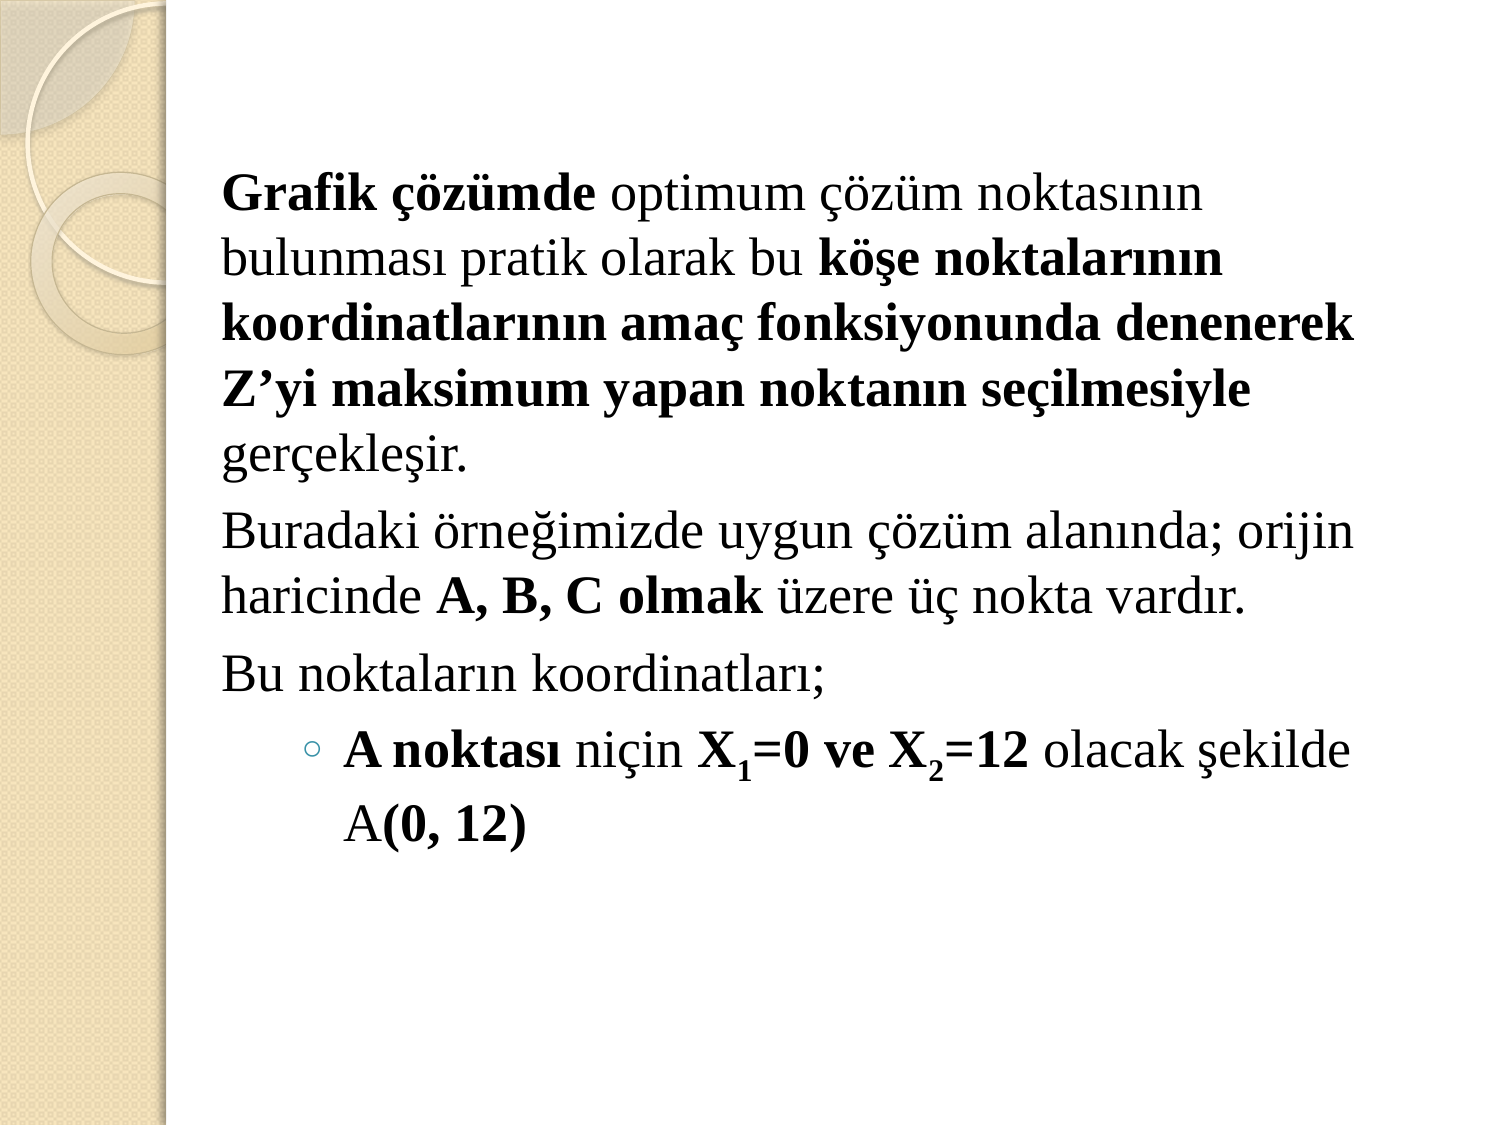

Grafik çözümde optimum çözüm noktasının bulunması pratik olarak bu köşe noktalarının koordinatlarının amaç fonksiyonunda denenerek Z’yi maksimum yapan noktanın seçilmesiyle gerçekleşir.
Buradaki örneğimizde uygun çözüm alanında; orijin haricinde A, B, C olmak üzere üç nokta vardır.
Bu noktaların koordinatları;
A noktası niçin X1=0 ve X2=12 olacak şekilde A(0, 12)